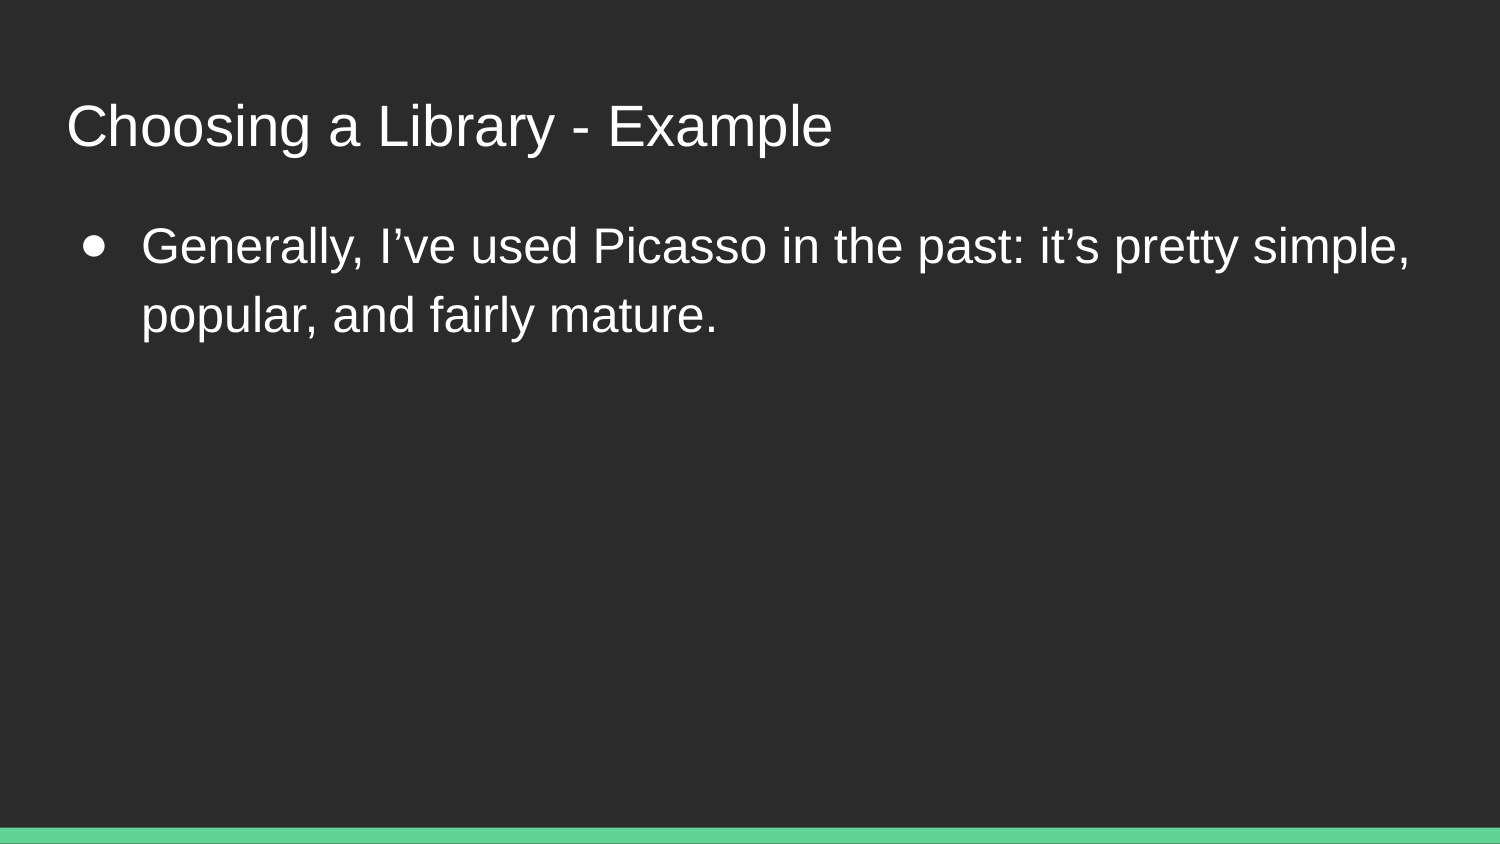

# Choosing a Library - Example
Generally, I’ve used Picasso in the past: it’s pretty simple, popular, and fairly mature.